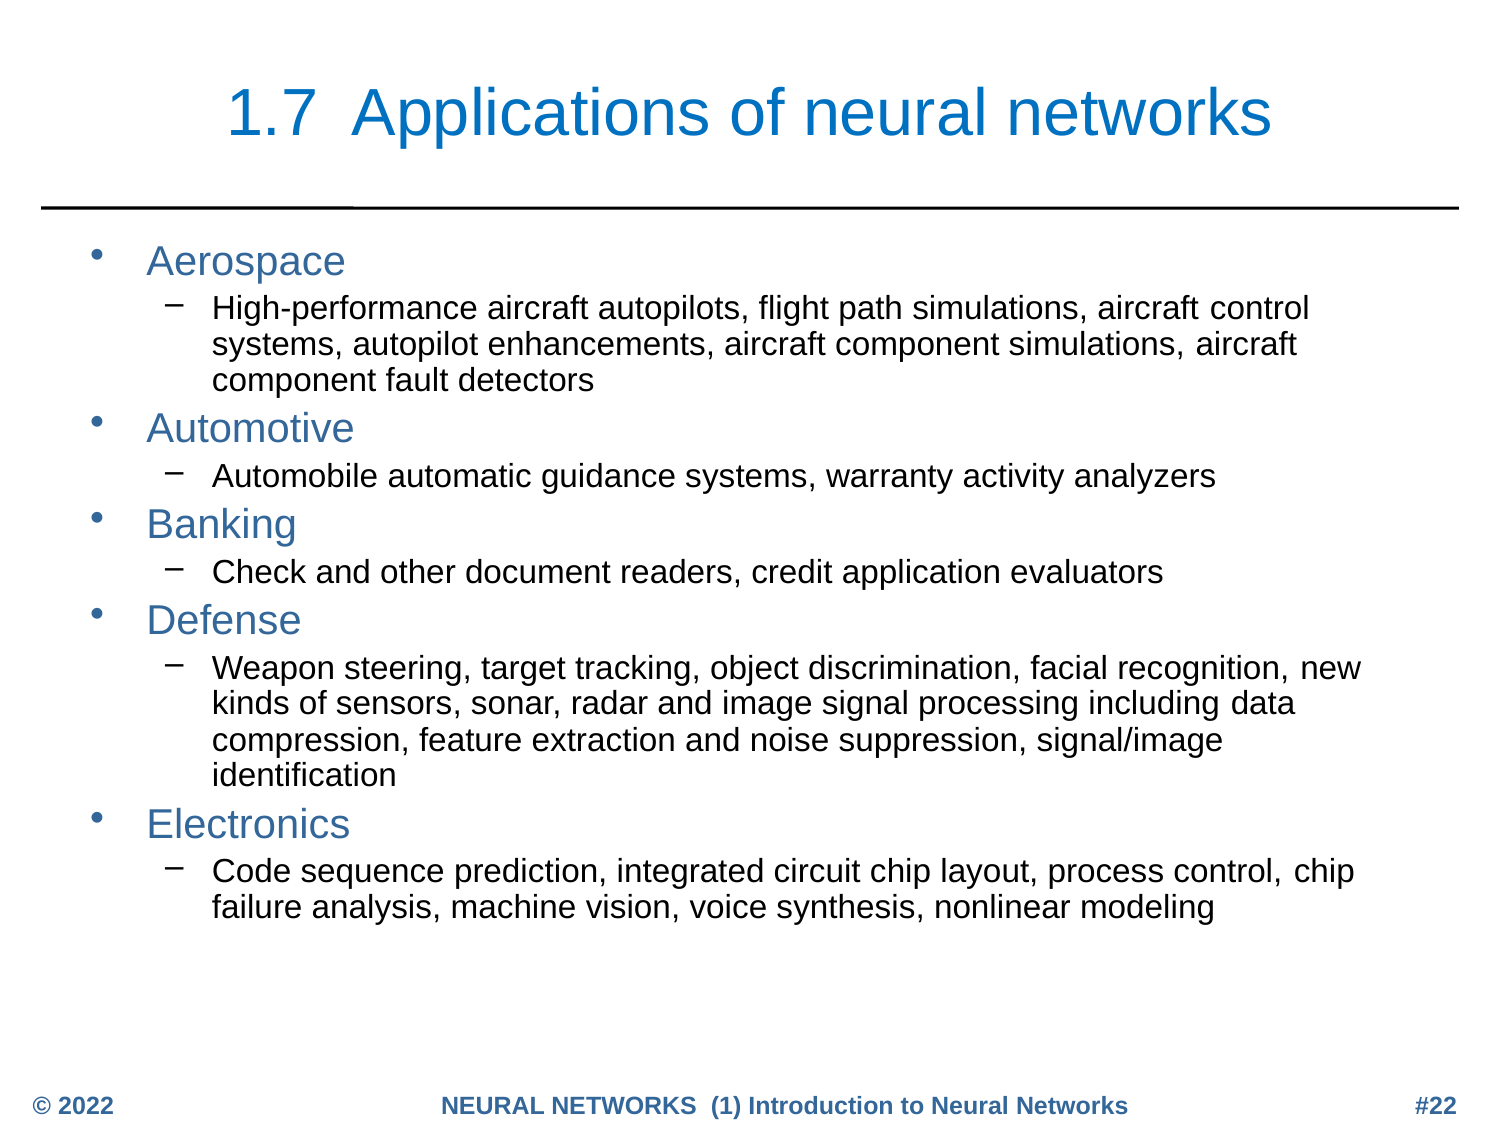

# 1.7  Applications of neural networks

Aerospace
High-performance aircraft autopilots, flight path simulations, aircraft control systems, autopilot enhancements, aircraft component simulations, aircraft component fault detectors
Automotive
Automobile automatic guidance systems, warranty activity analyzers
Banking
Check and other document readers, credit application evaluators
Defense
Weapon steering, target tracking, object discrimination, facial recognition, new kinds of sensors, sonar, radar and image signal processing including data compression, feature extraction and noise suppression, signal/image identification
Electronics
Code sequence prediction, integrated circuit chip layout, process control, chip failure analysis, machine vision, voice synthesis, nonlinear modeling
© 2022
NEURAL NETWORKS  (1) Introduction to Neural Networks
#22